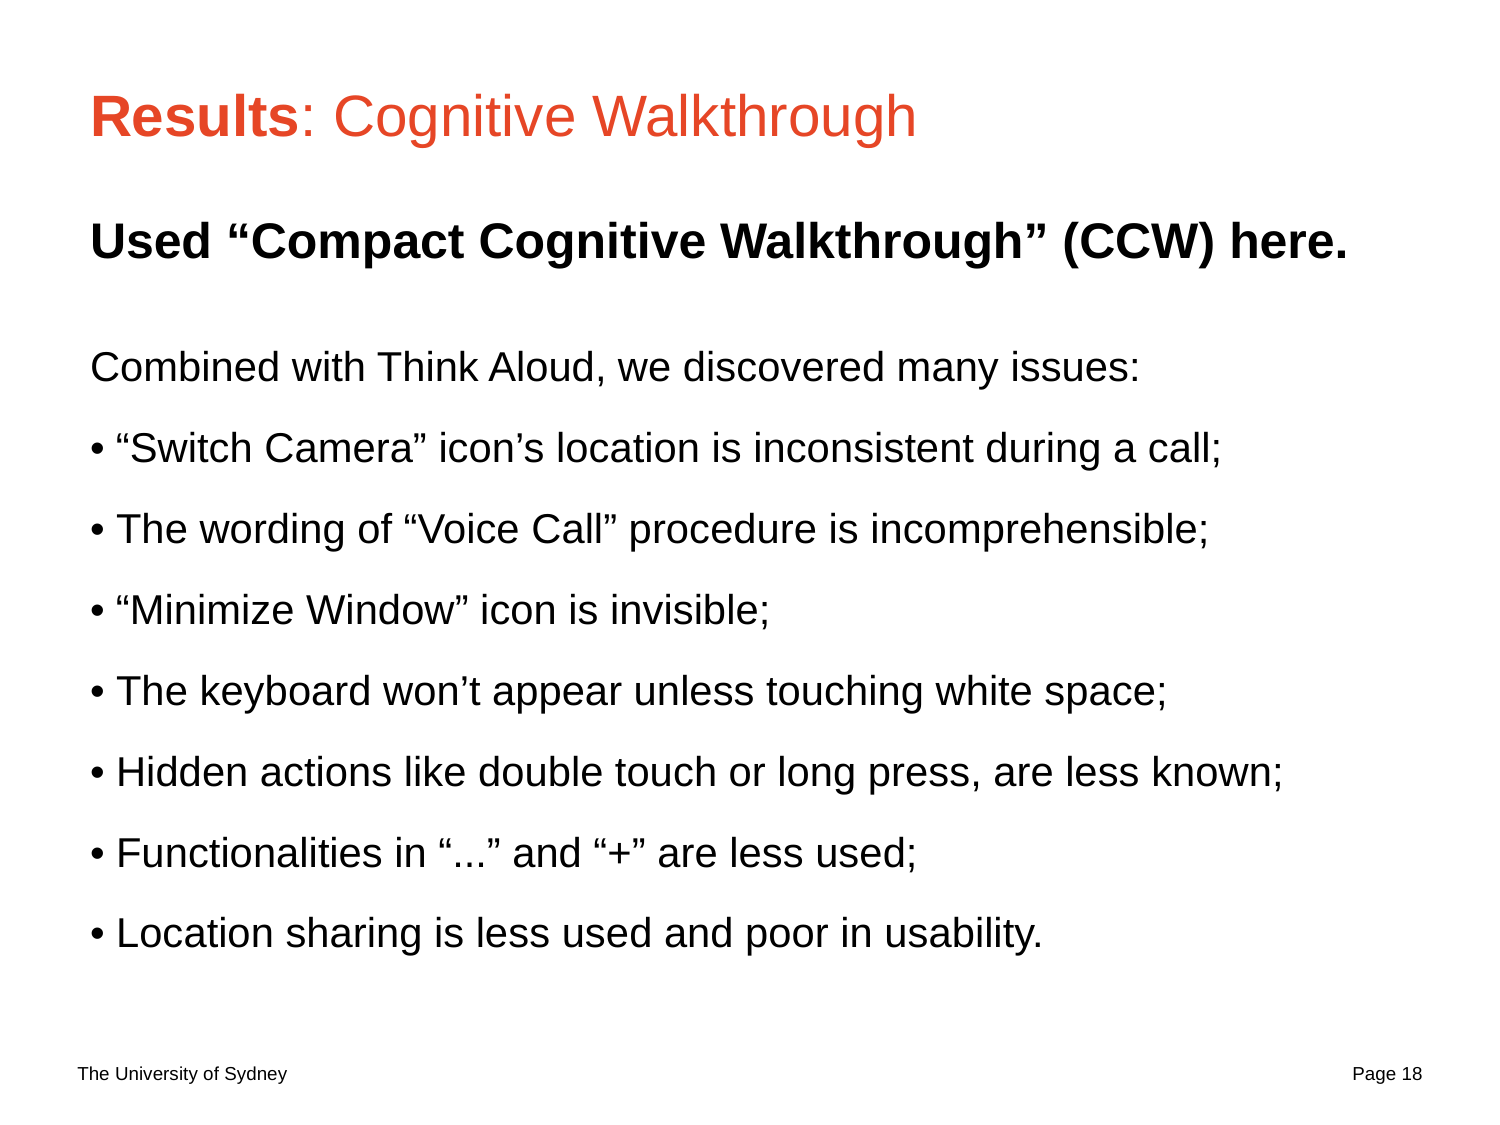

# Results: Cognitive Walkthrough
Used “Compact Cognitive Walkthrough” (CCW) here.

Combined with Think Aloud, we discovered many issues:
• “Switch Camera” icon’s location is inconsistent during a call;
• The wording of “Voice Call” procedure is incomprehensible;
• “Minimize Window” icon is invisible;
• The keyboard won’t appear unless touching white space;
• Hidden actions like double touch or long press, are less known;
• Functionalities in “...” and “+” are less used;
• Location sharing is less used and poor in usability.